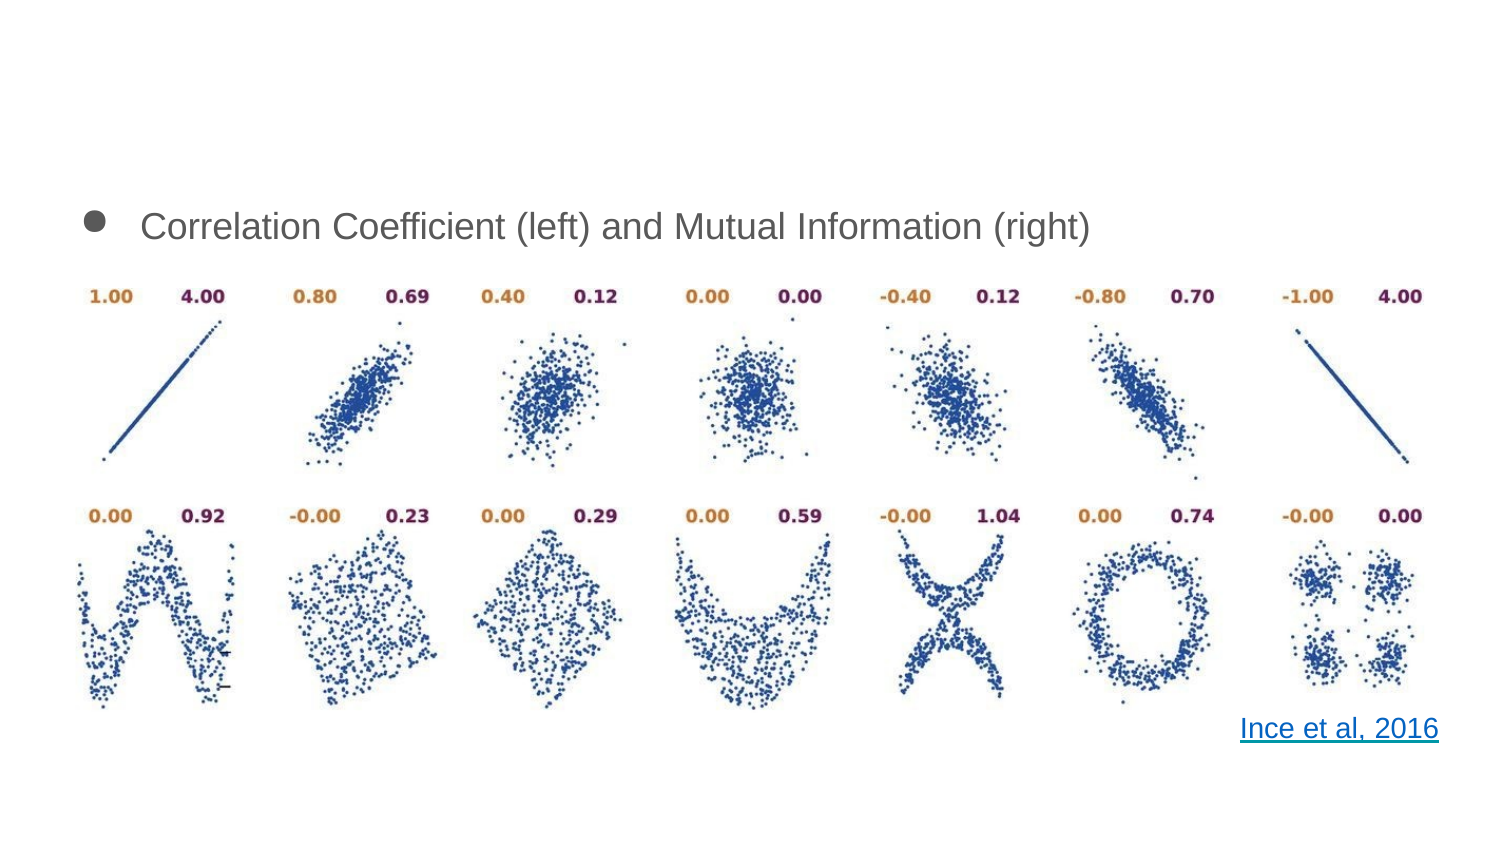

# Correlation Coefficient and Mutual Information

Correlation Coefficient (left) and Mutual Information (right)

Ince et al, 2016